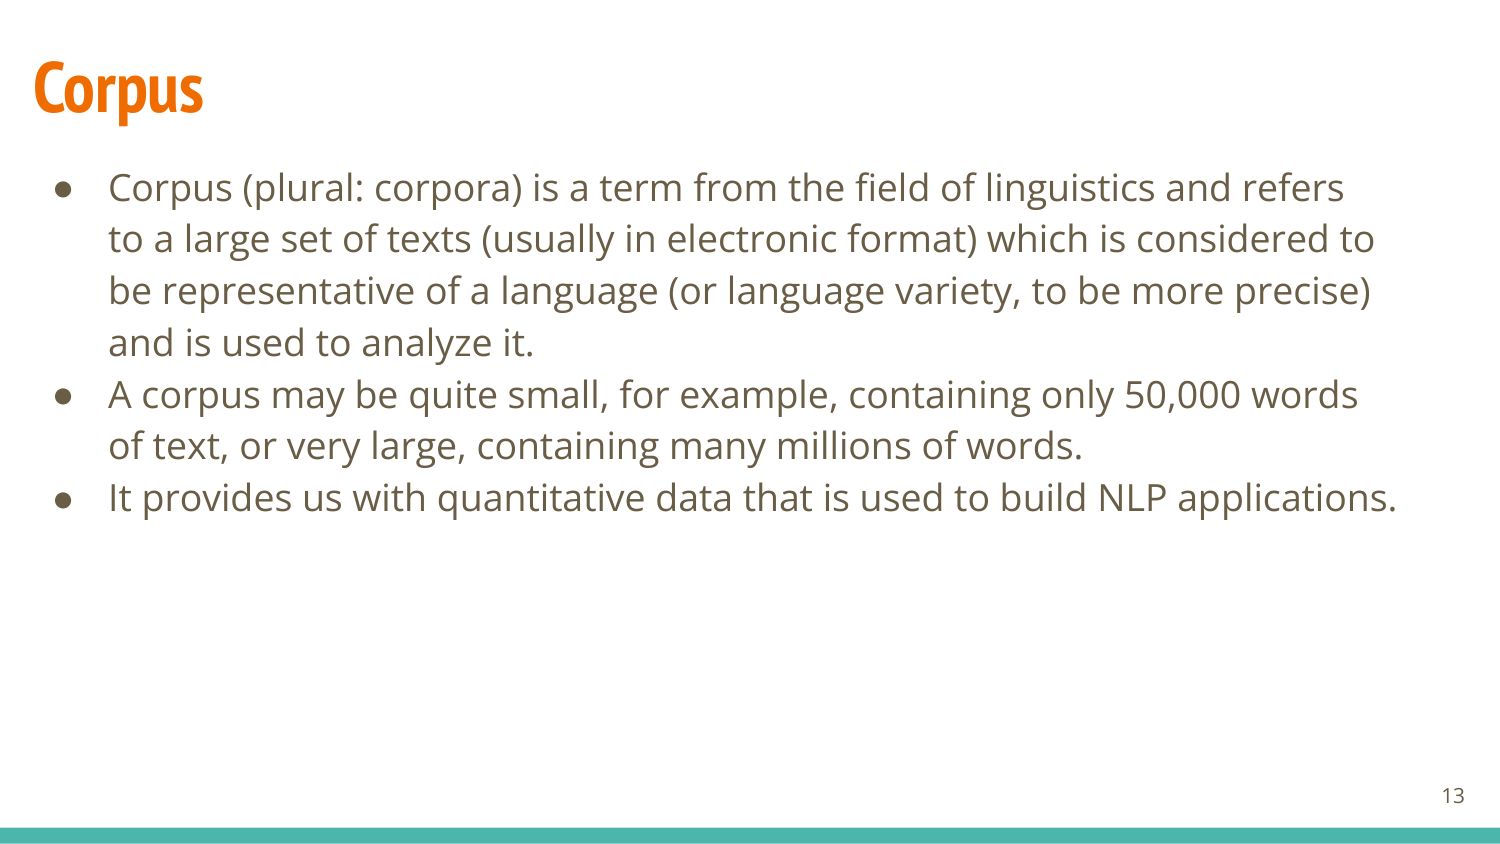

# Corpus
Corpus (plural: corpora) is a term from the field of linguistics and refers to a large set of texts (usually in electronic format) which is considered to be representative of a language (or language variety, to be more precise) and is used to analyze it.
A corpus may be quite small, for example, containing only 50,000 words of text, or very large, containing many millions of words.
It provides us with quantitative data that is used to build NLP applications.
13